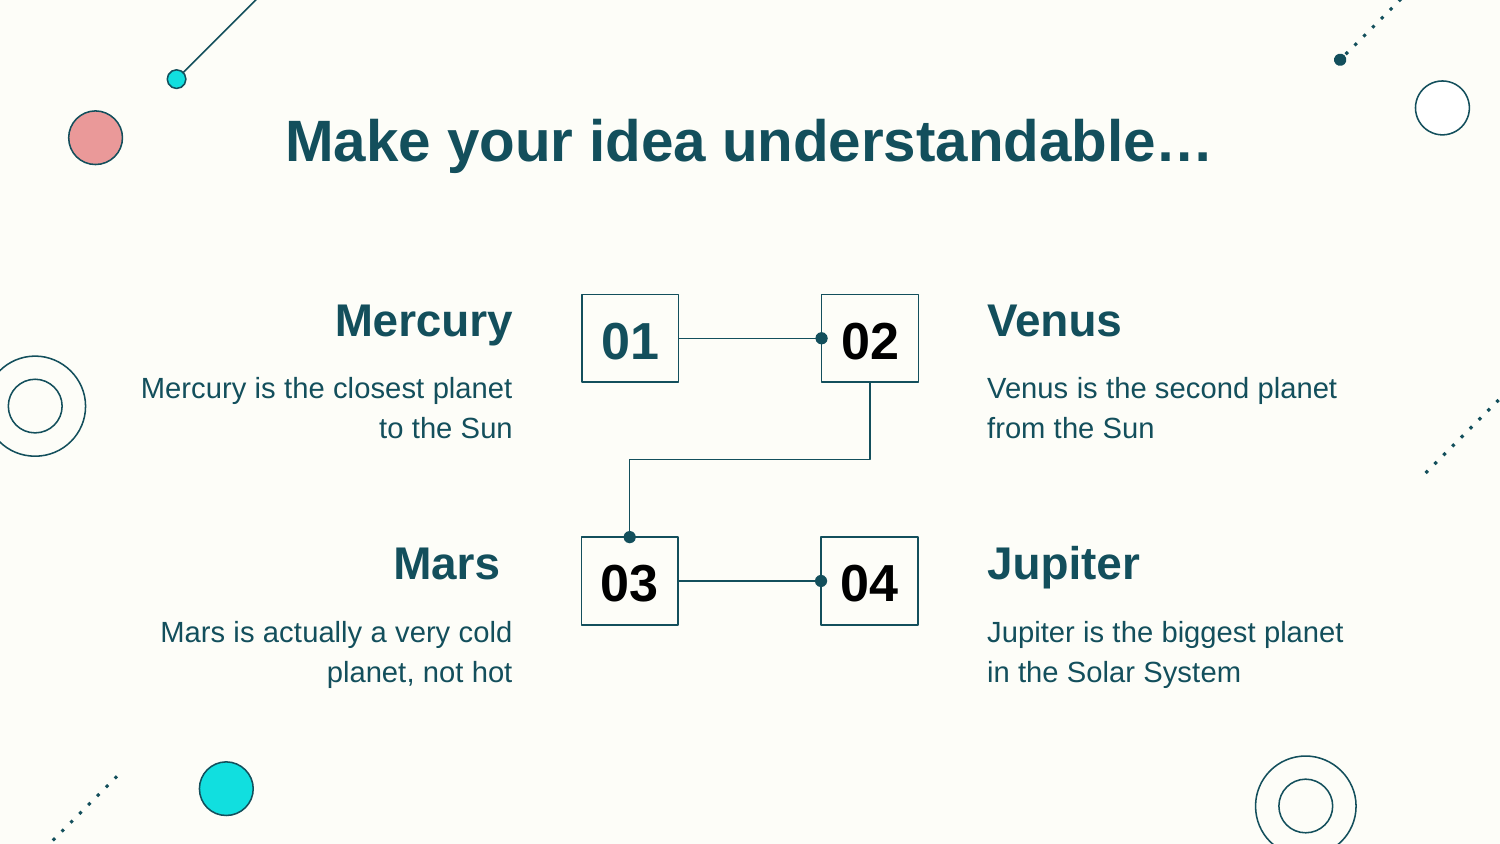

# Make your idea understandable…
Mercury
Venus
02
01
Venus is the second planet from the Sun
Mercury is the closest planet to the Sun
100%
Mars
Jupiter
04
03
Jupiter is the biggest planet in the Solar System
Mars is actually a very cold planet, not hot
50%
30%